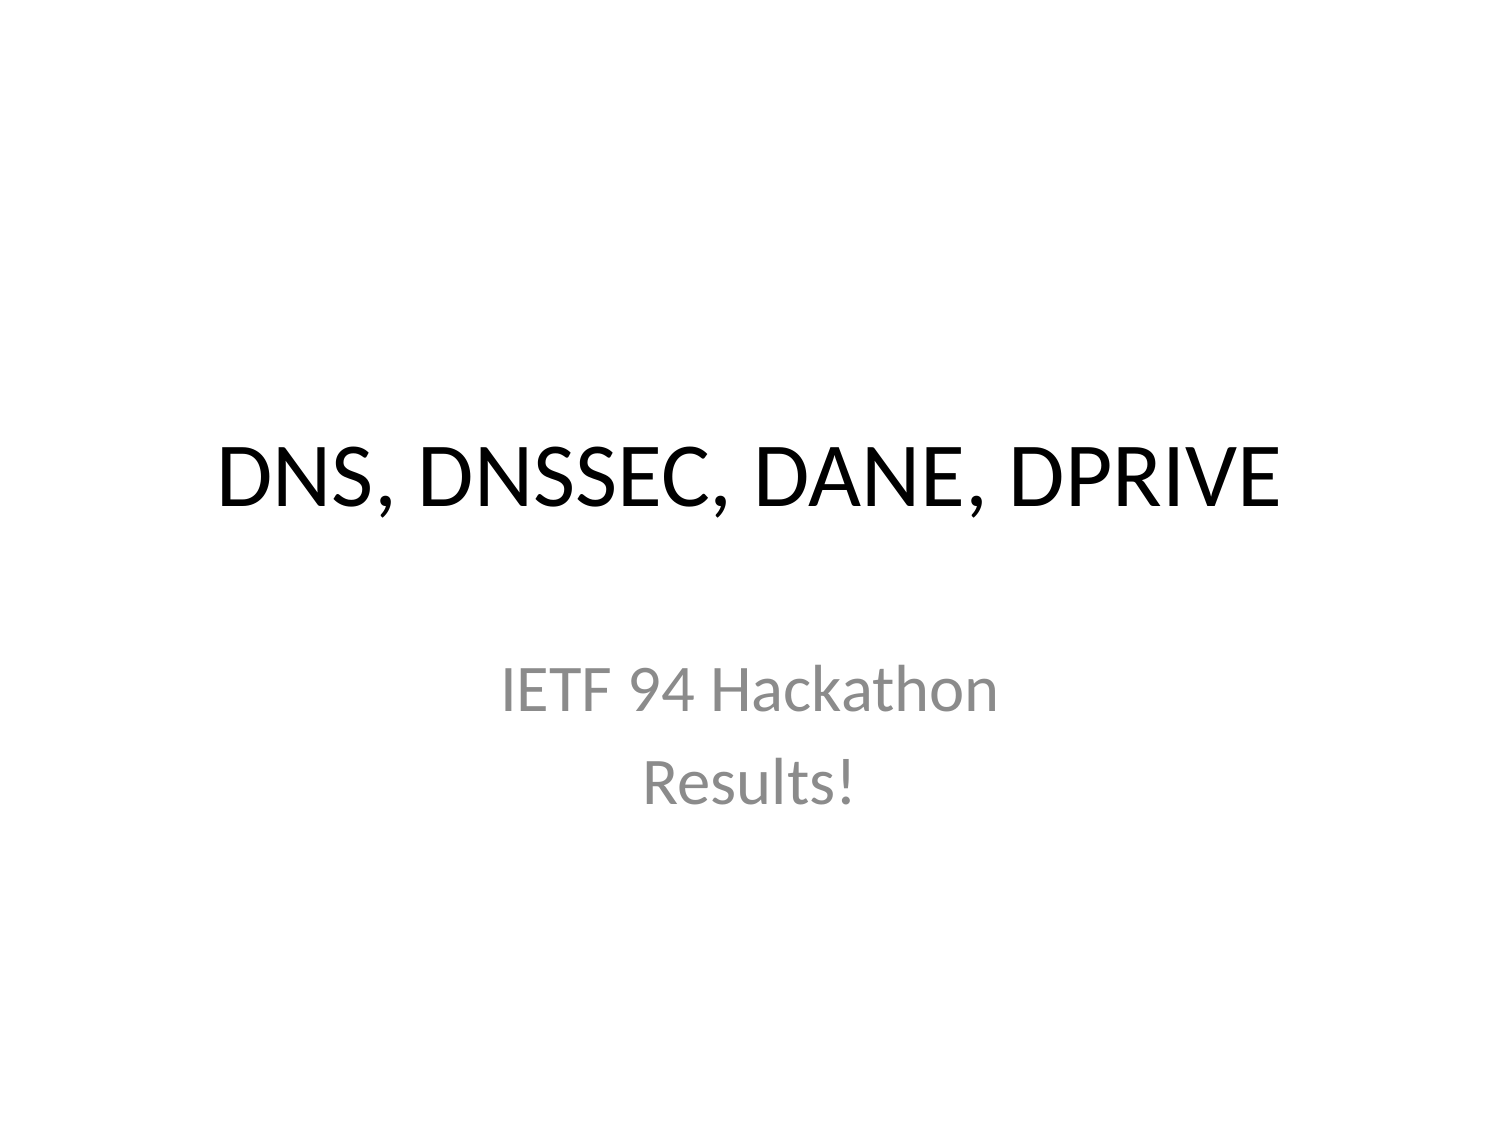

# DNS, DNSSEC, DANE, DPRIVE
IETF 94 Hackathon
Results!